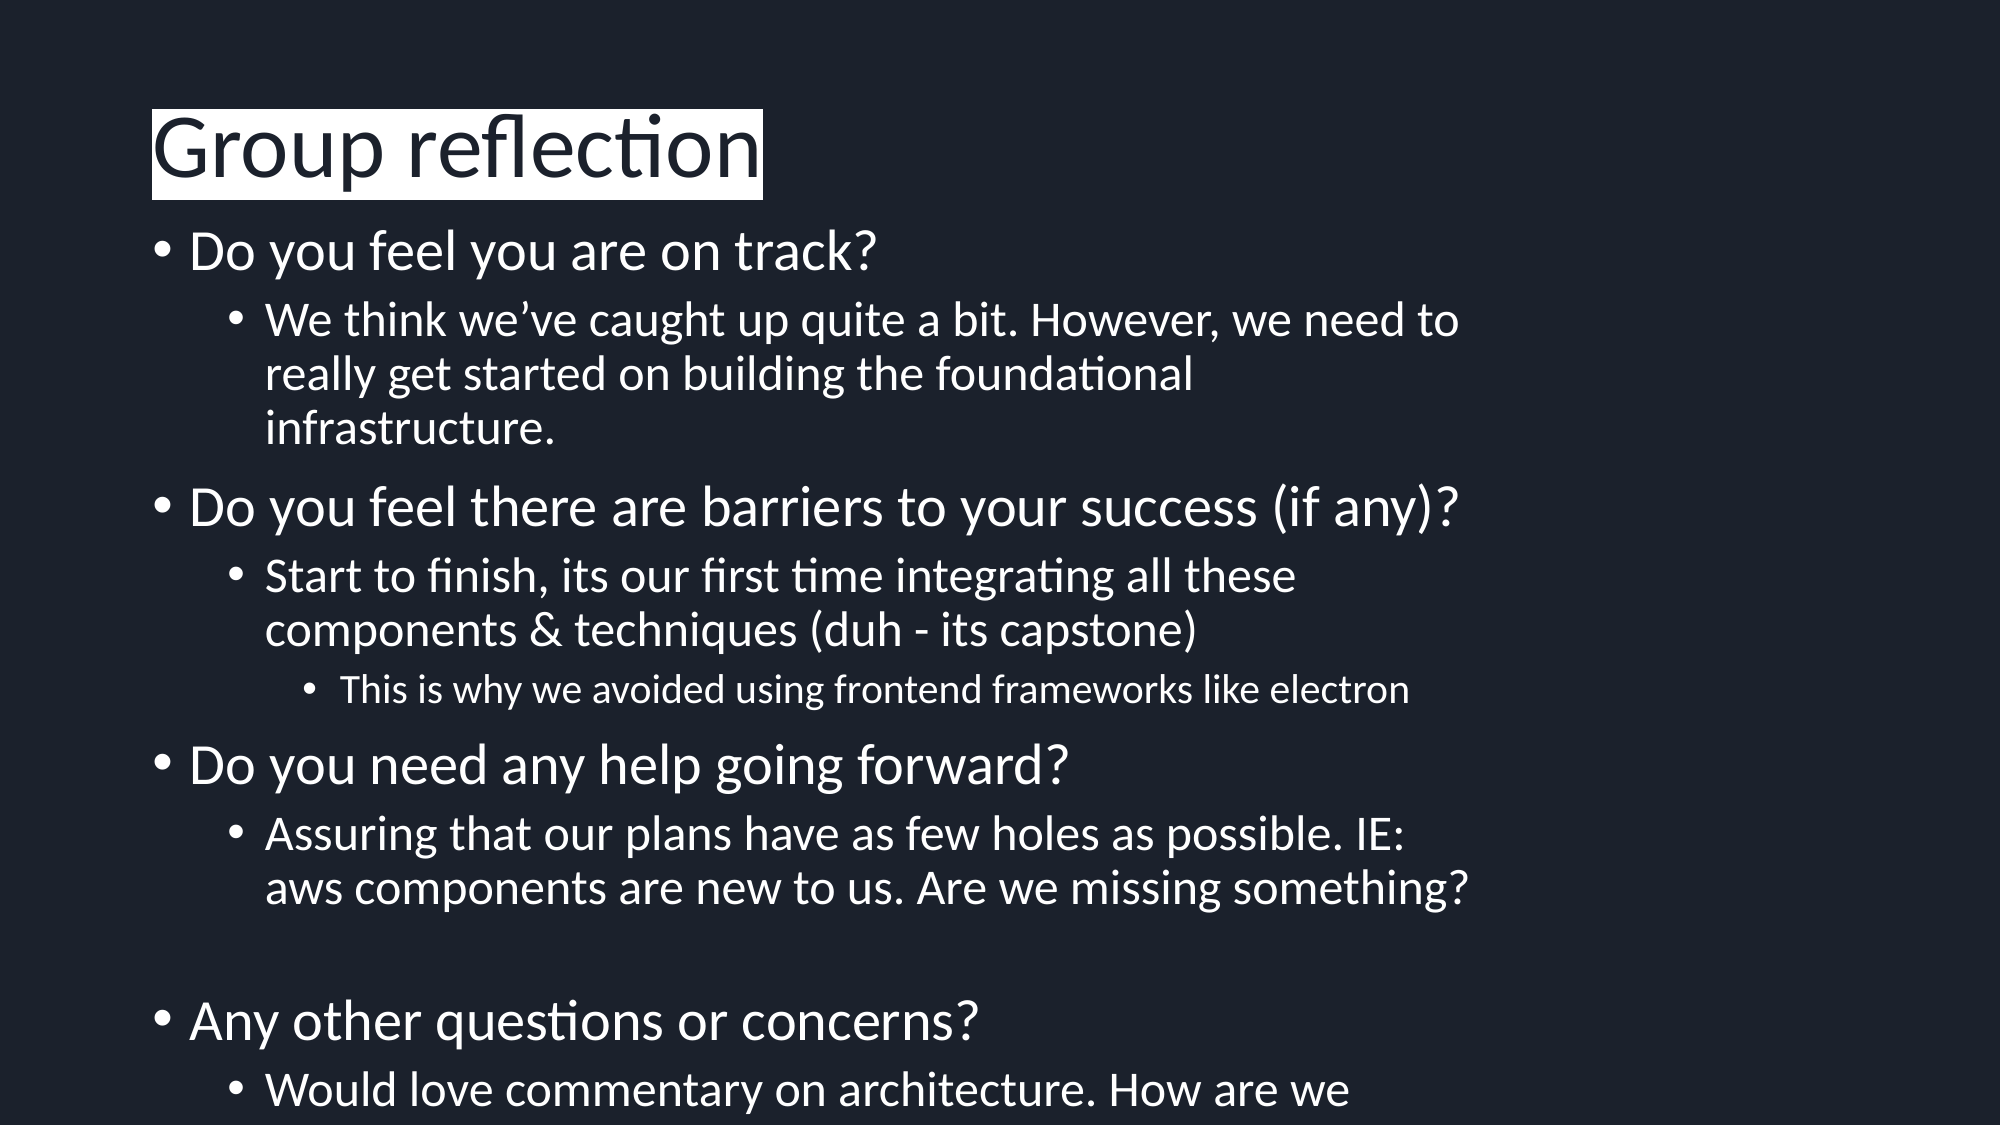

# Group reflection
Do you feel you are on track?
We think we’ve caught up quite a bit. However, we need to really get started on building the foundational infrastructure.
Do you feel there are barriers to your success (if any)?
Start to finish, its our first time integrating all these components & techniques (duh - its capstone)
This is why we avoided using frontend frameworks like electron
Do you need any help going forward?
Assuring that our plans have as few holes as possible. IE: aws components are new to us. Are we missing something?
Any other questions or concerns?
Would love commentary on architecture. How are we doing?